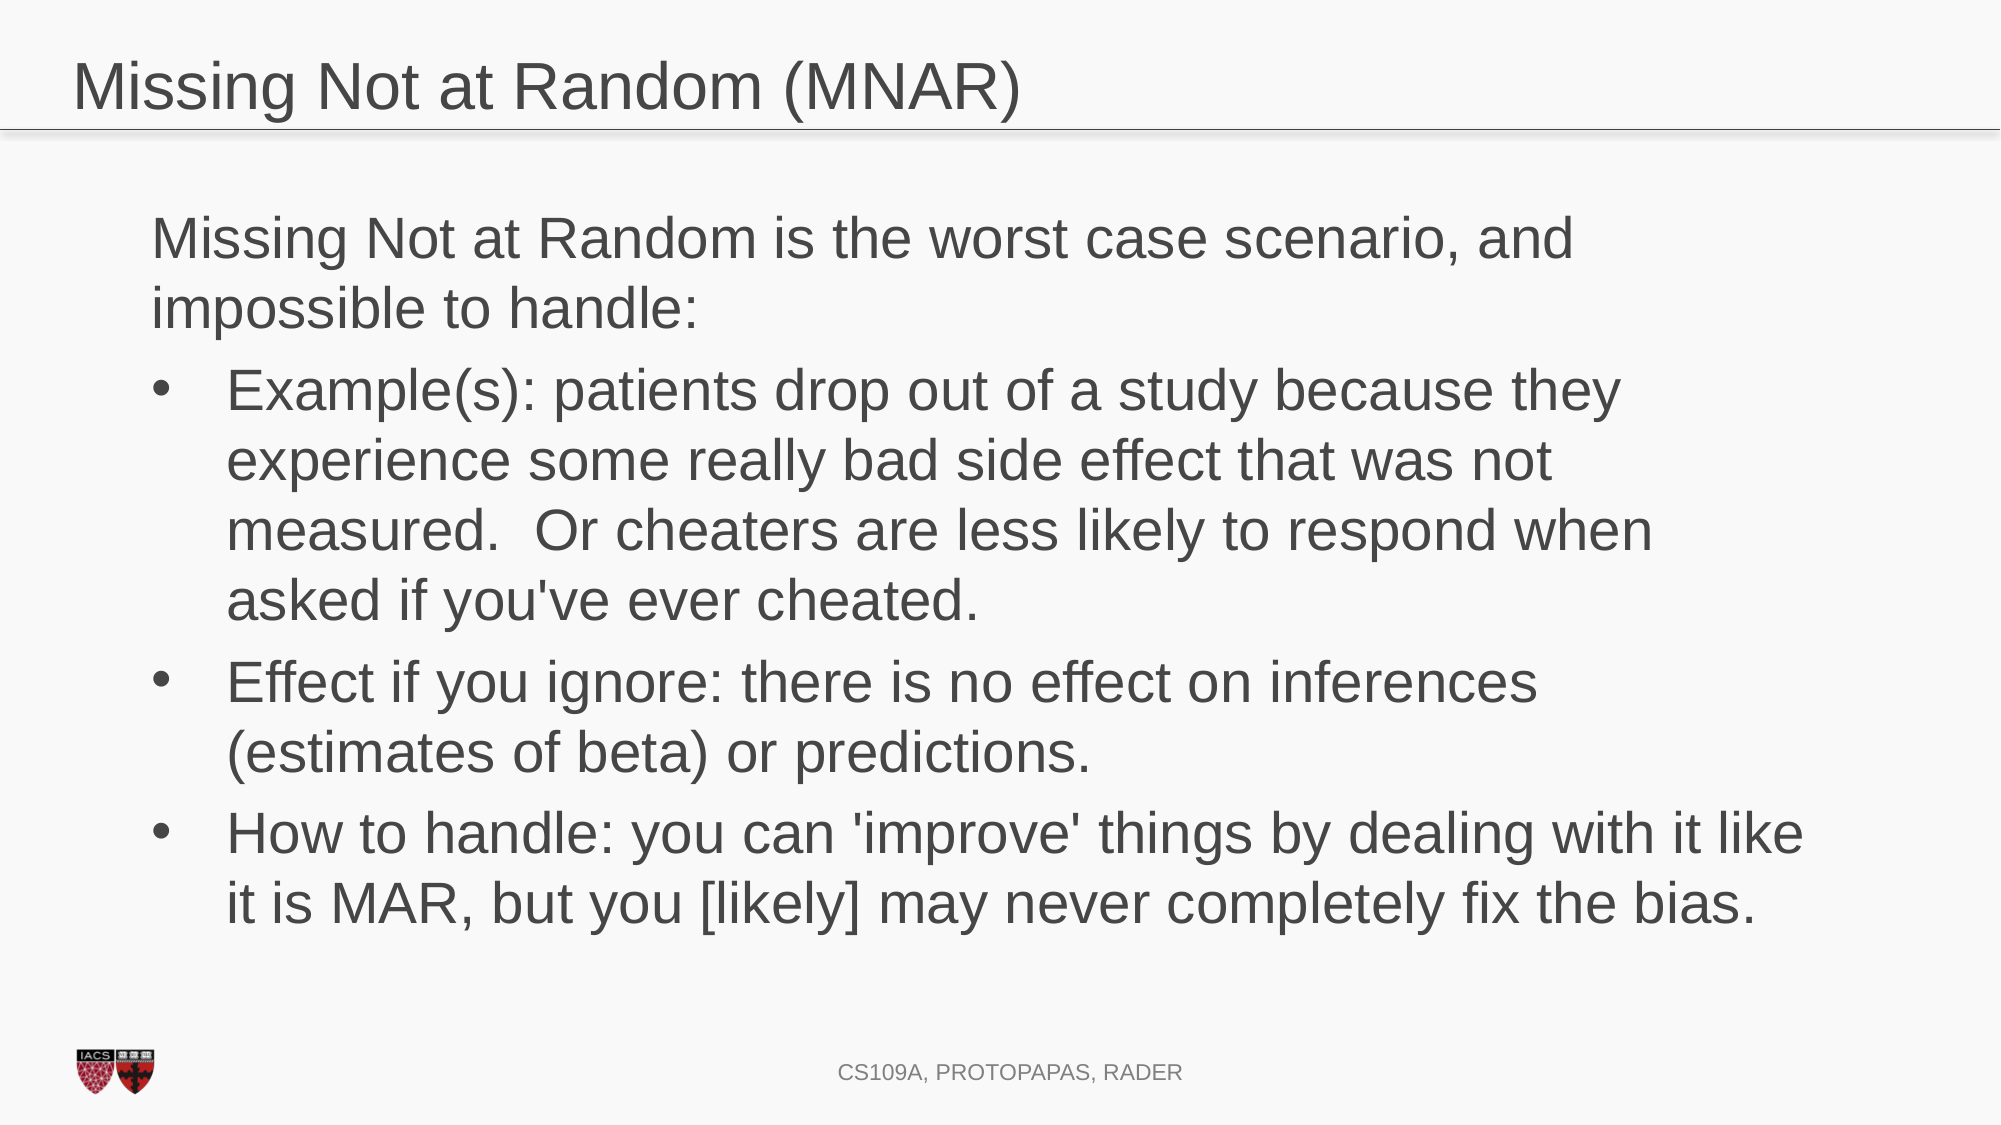

# Missing Not at Random (MNAR)
Missing Not at Random is the worst case scenario, and impossible to handle:
Example(s): patients drop out of a study because they experience some really bad side effect that was not measured.  Or cheaters are less likely to respond when asked if you've ever cheated.
Effect if you ignore: there is no effect on inferences (estimates of beta) or predictions.
How to handle: you can 'improve' things by dealing with it like it is MAR, but you [likely] may never completely fix the bias.